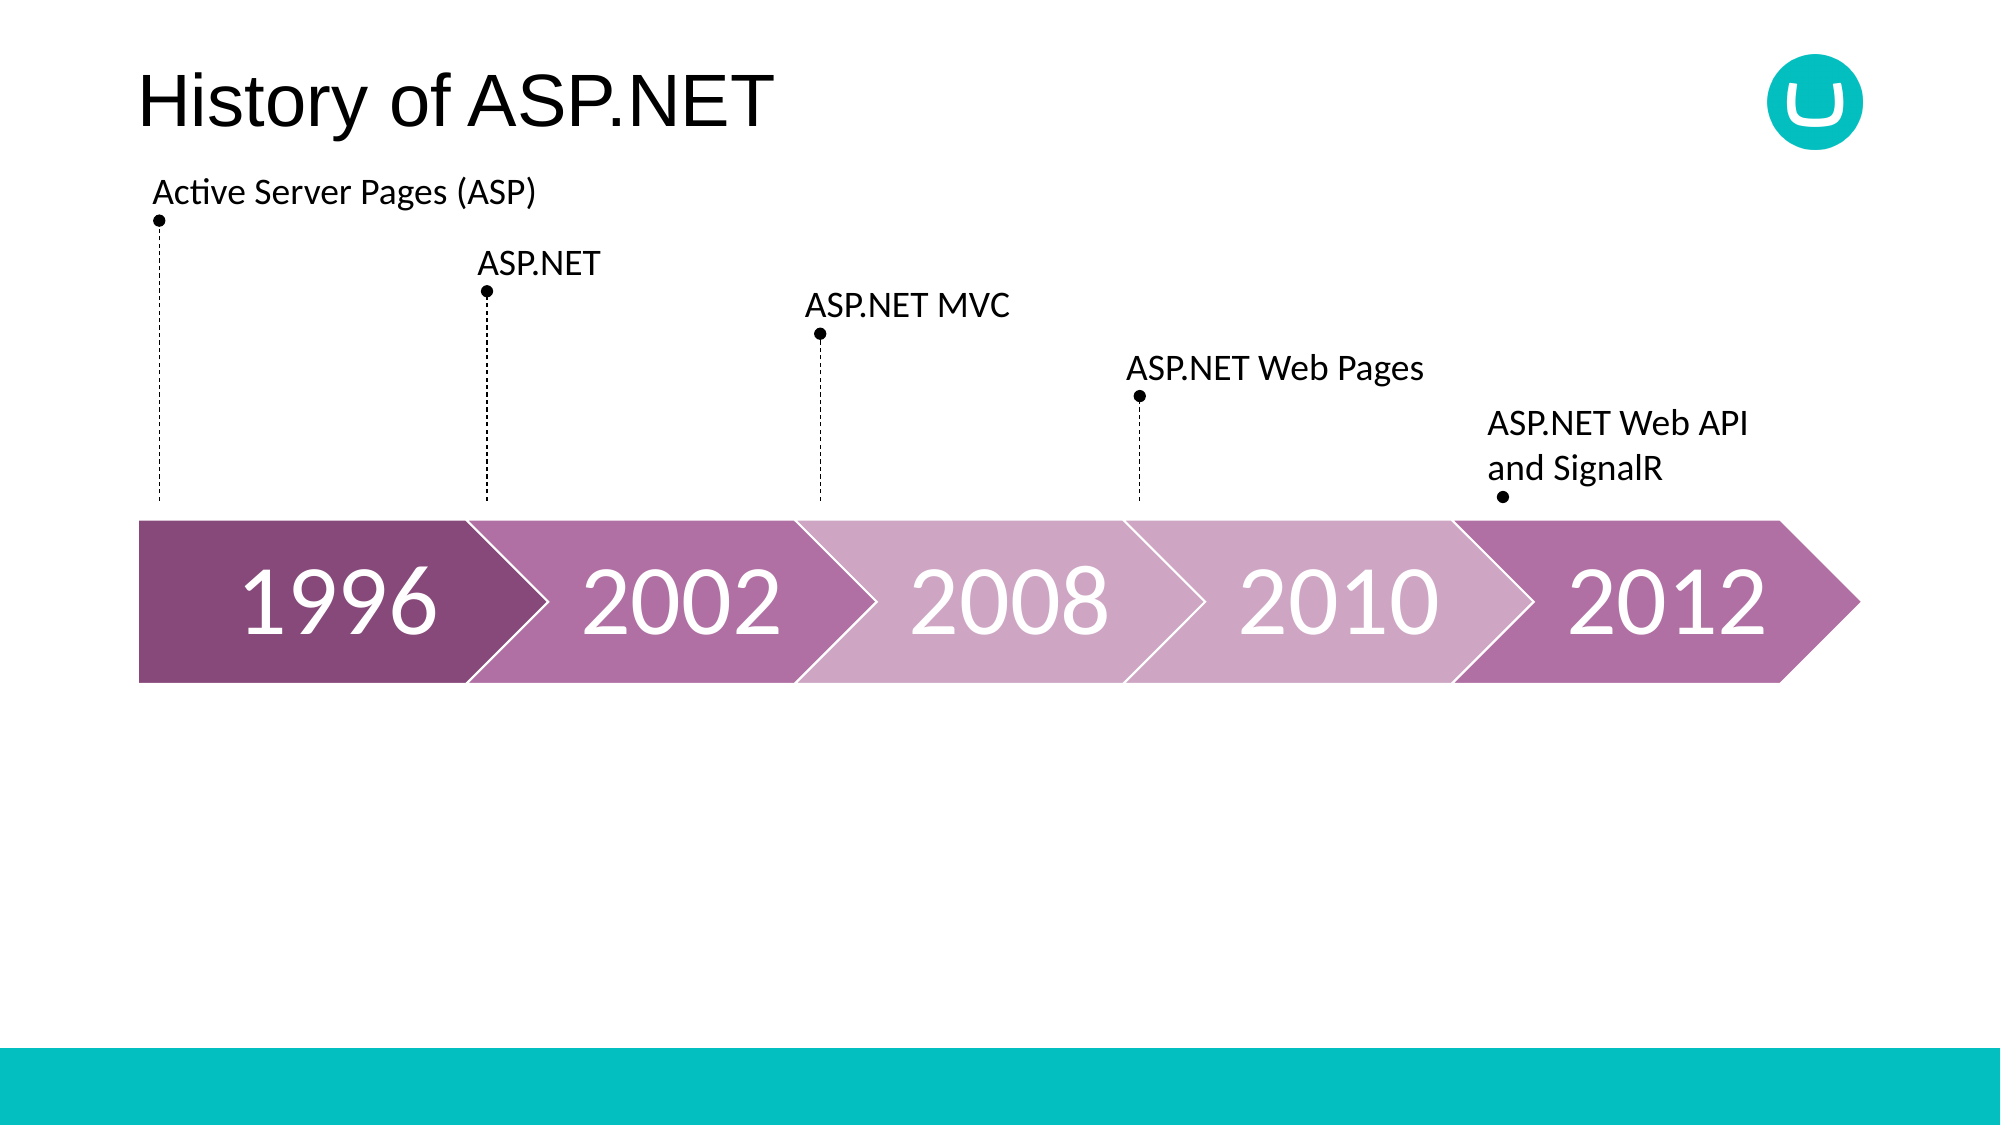

# History of ASP.NET
Active Server Pages (ASP)
1996
2002
2008
2010
2012
ASP.NET
ASP.NET MVC
ASP.NET Web Pages
ASP.NET Web API
and SignalR